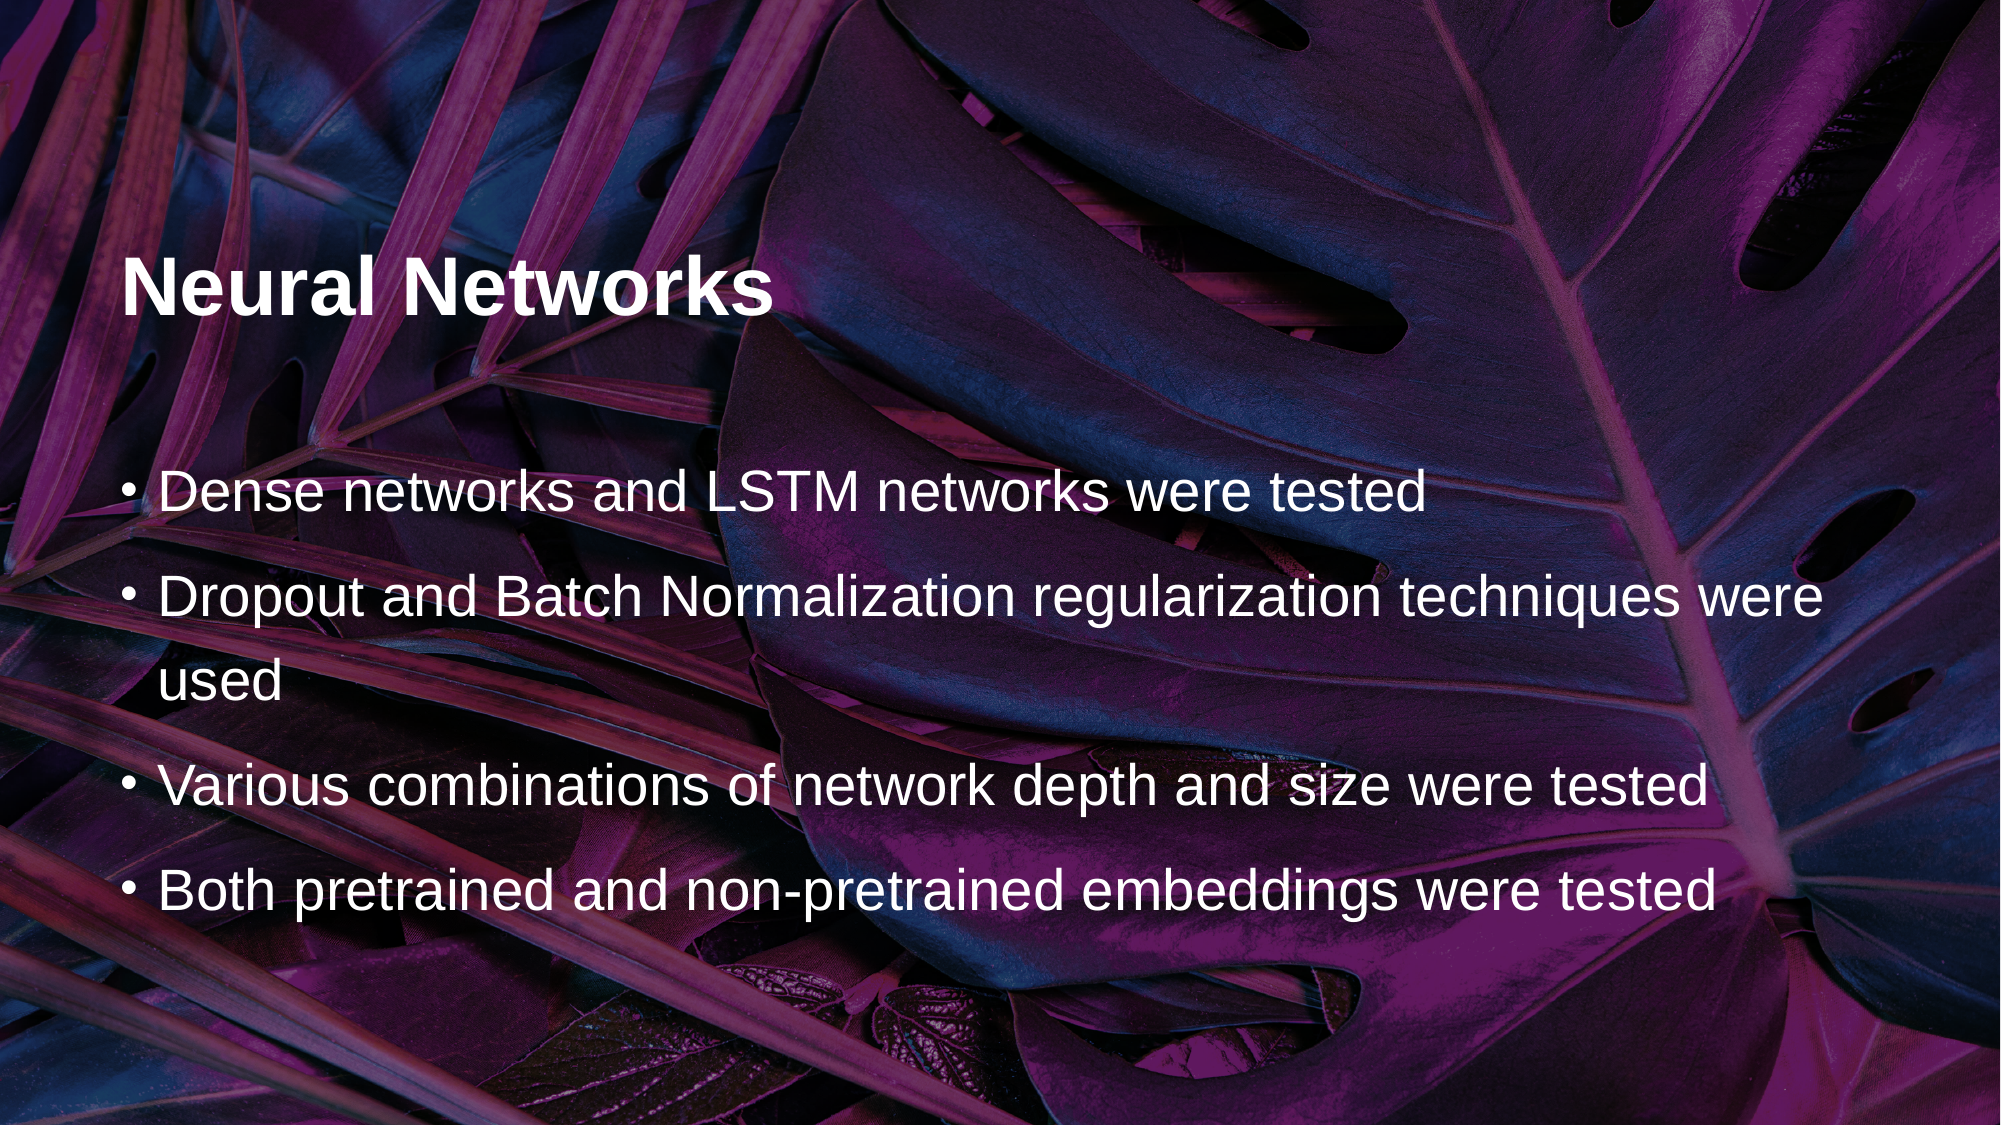

# Neural Networks
Dense networks and LSTM networks were tested
Dropout and Batch Normalization regularization techniques were used
Various combinations of network depth and size were tested
Both pretrained and non-pretrained embeddings were tested